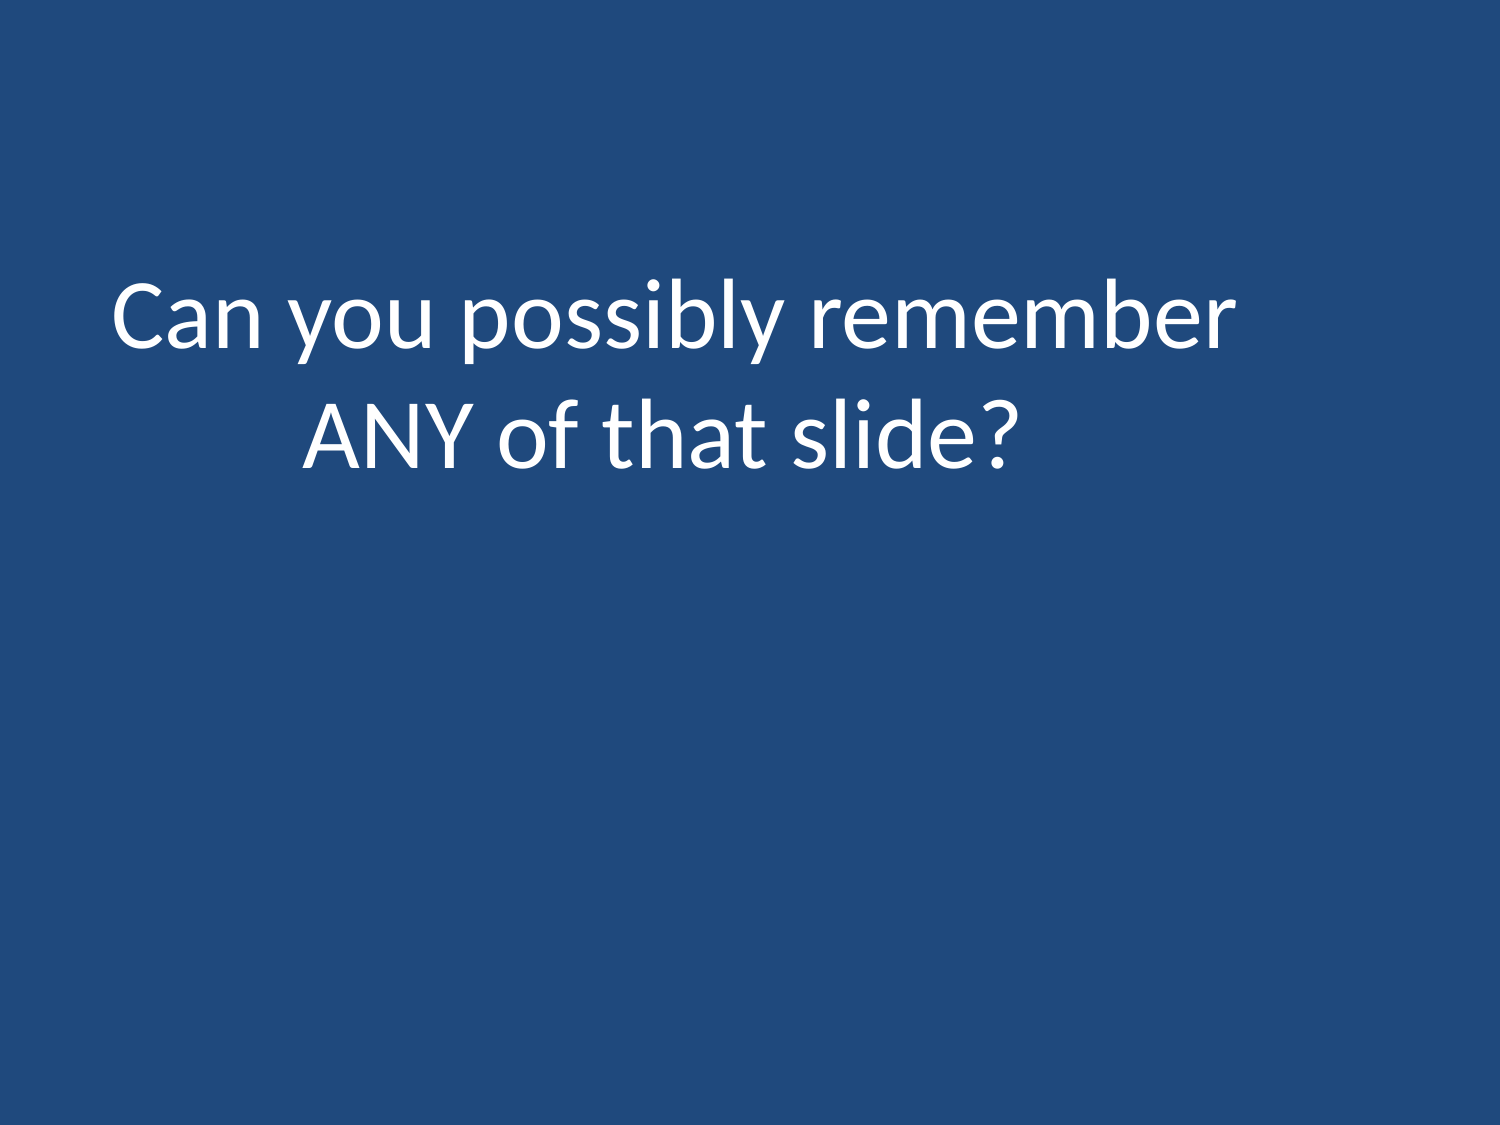

# Can you possibly remember ANY of that slide?